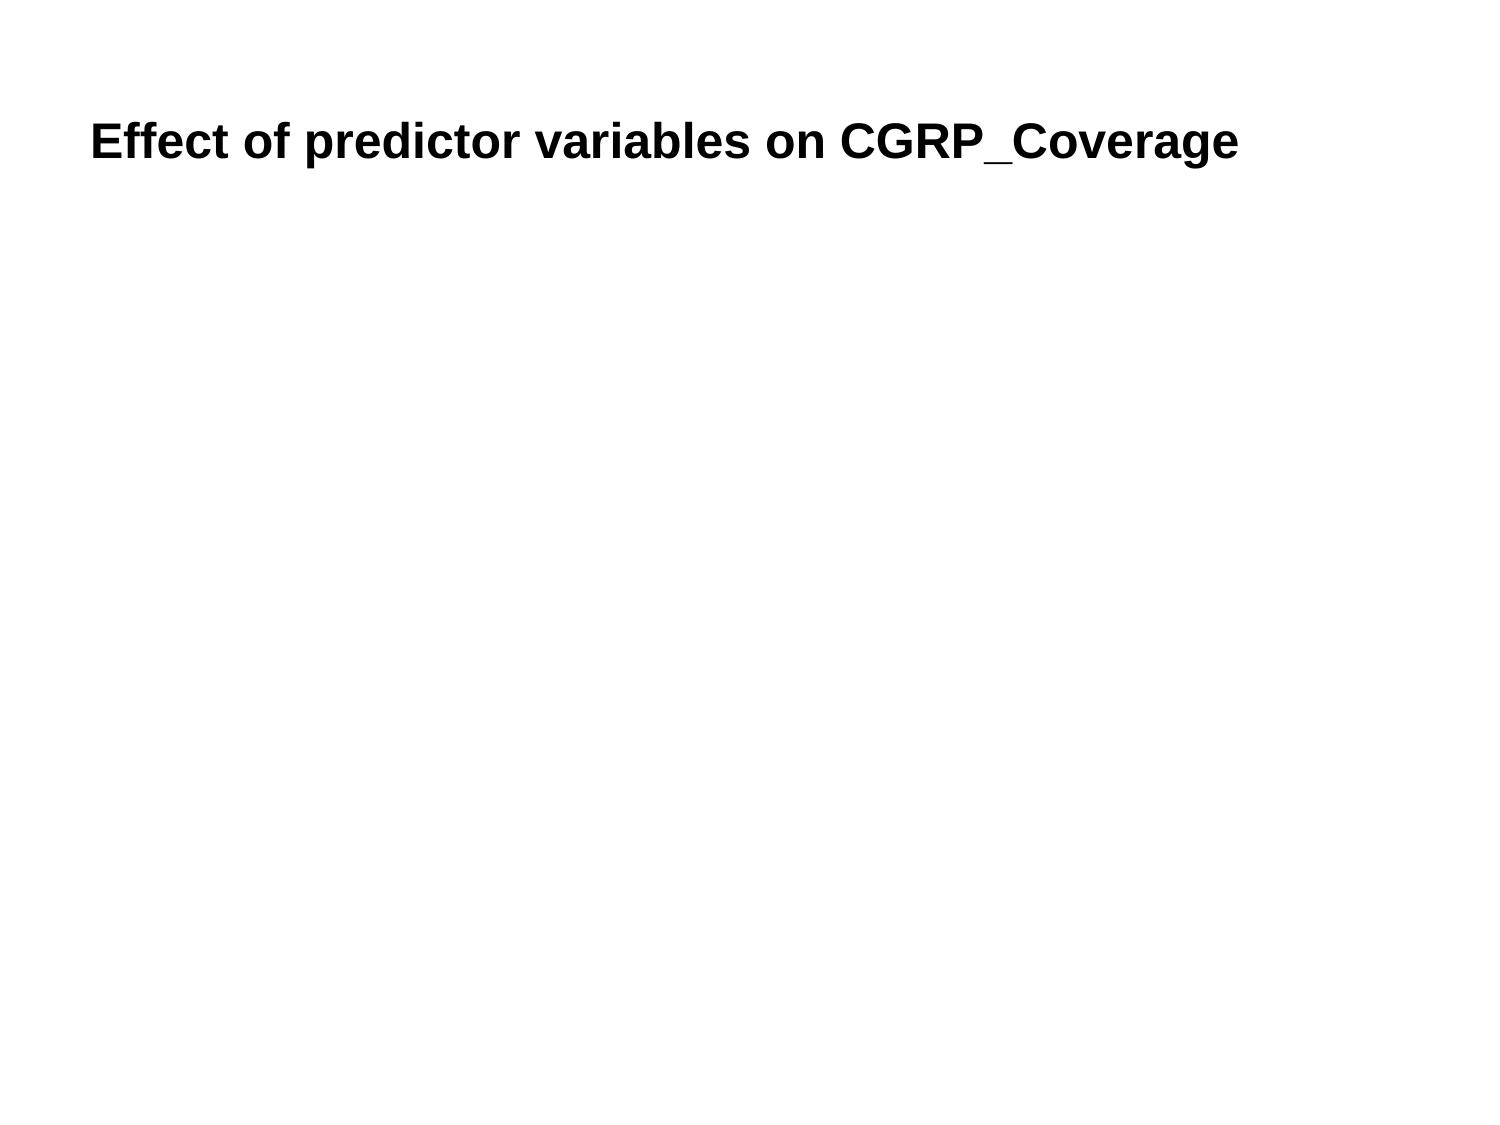

# Effect of predictor variables on CGRP_Coverage